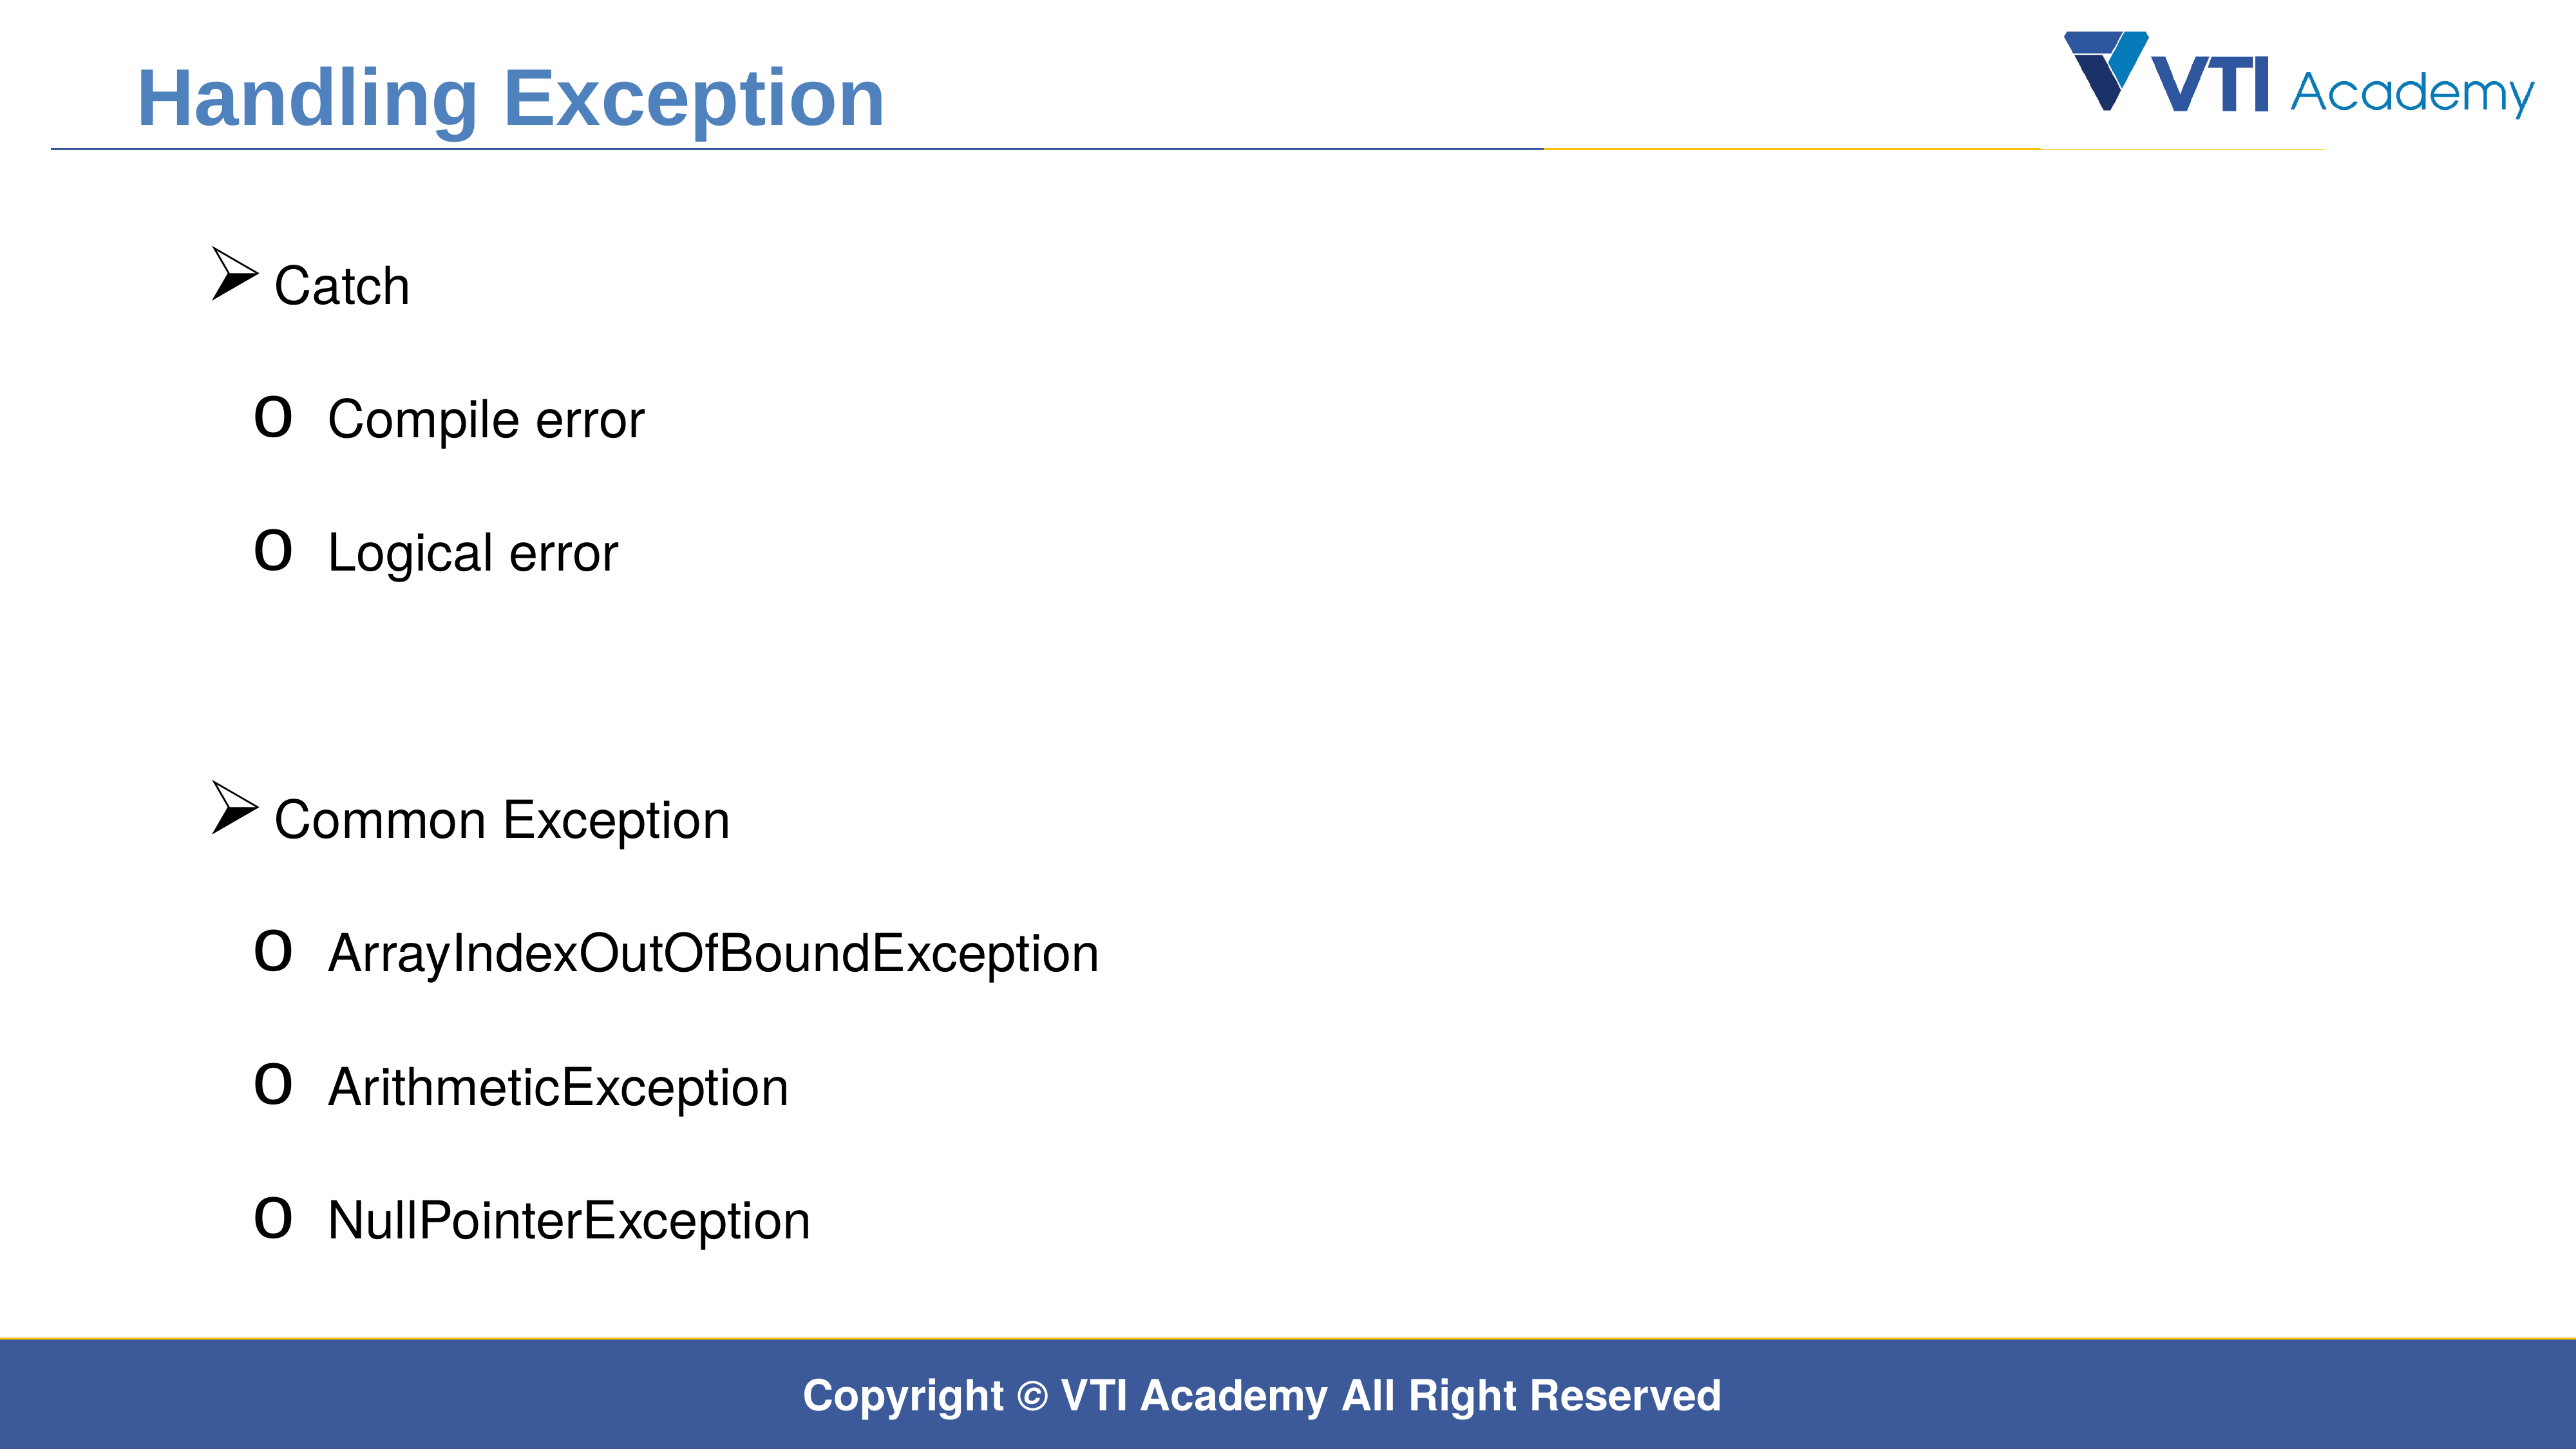

Handling Exception
 Catch
 Compile error
 Logical error

 Common Exception
 ArrayIndexOutOfBoundException
 ArithmeticException
 NullPointerException